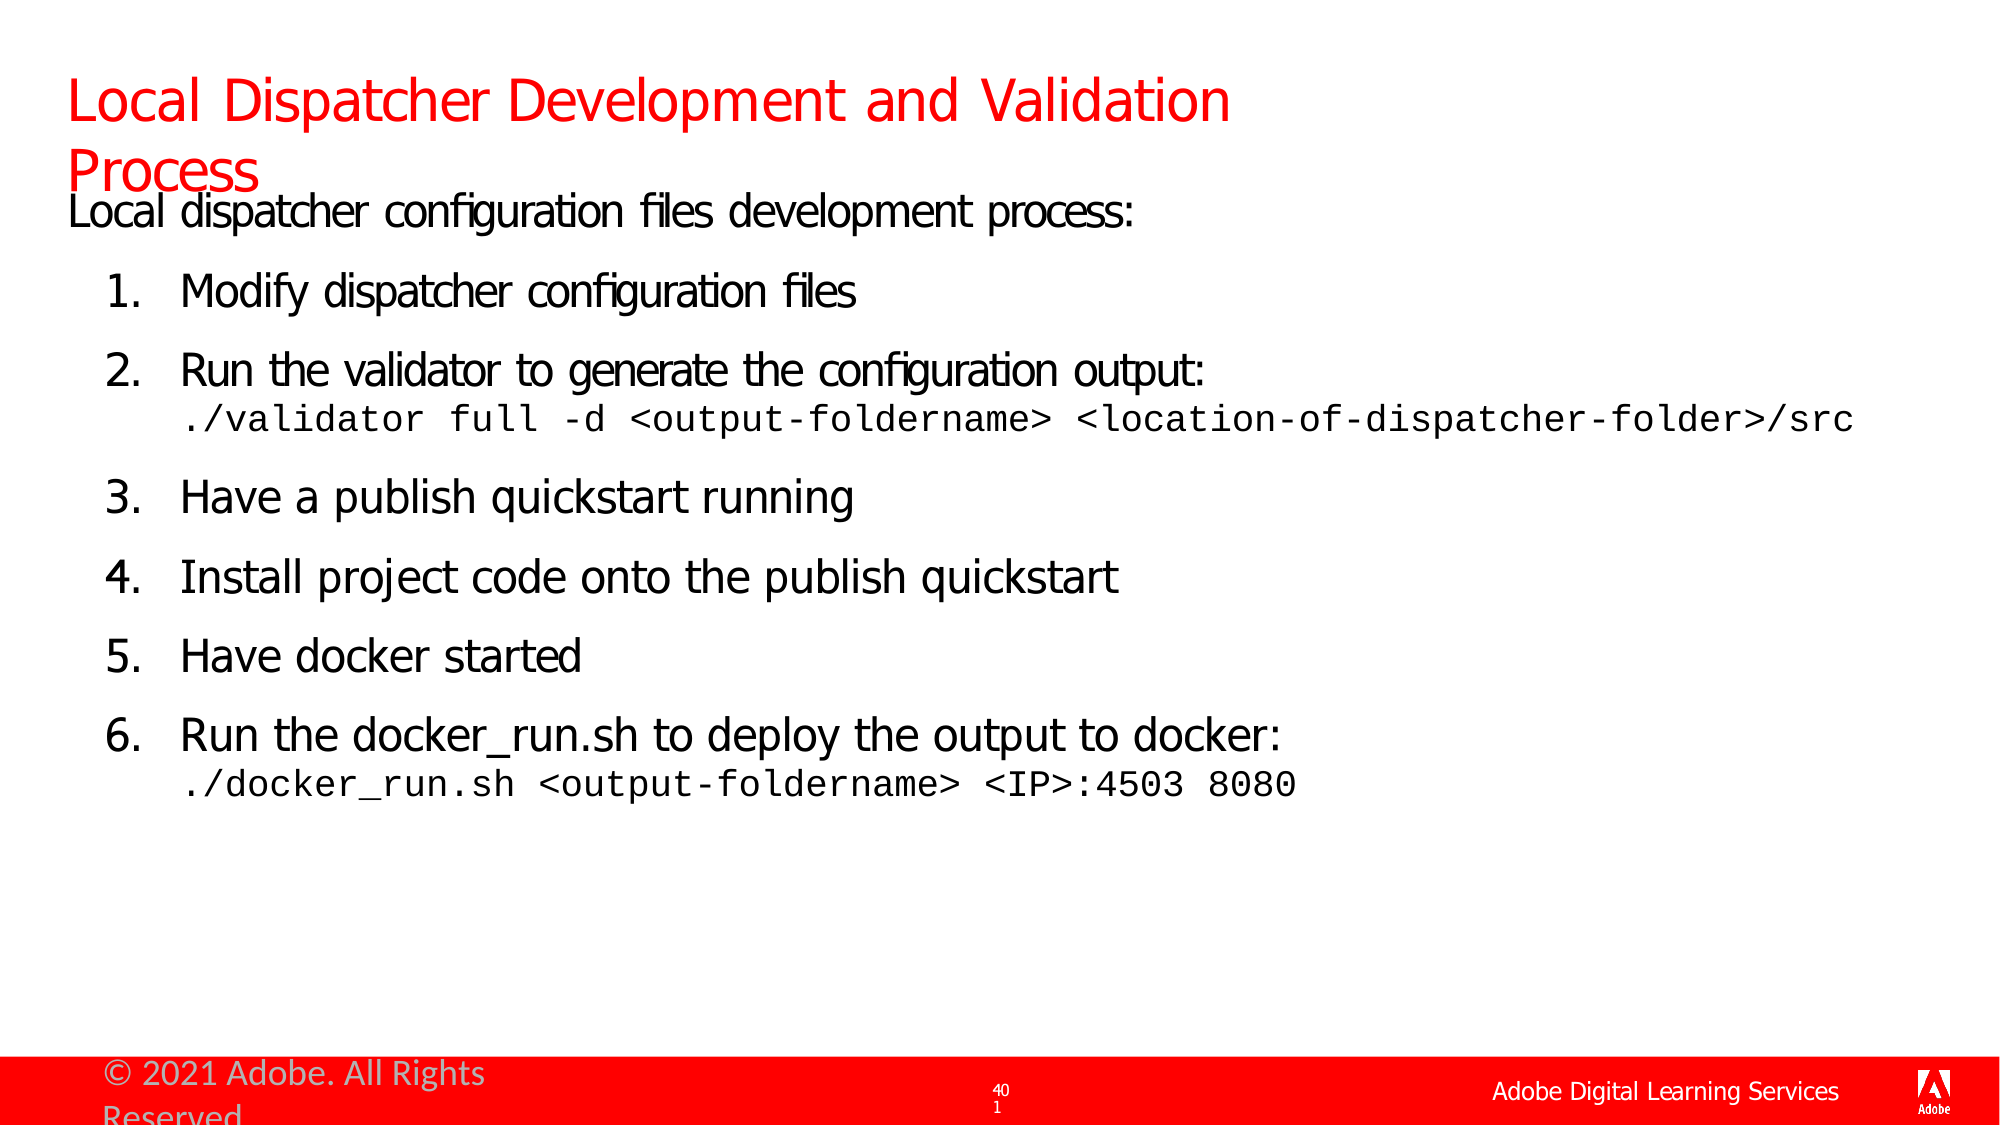

# Local Dispatcher Development and Validation Process
Local dispatcher configuration files development process:
Modify dispatcher configuration files
Run the validator to generate the configuration output:
./validator full -d <output-foldername> <location-of-dispatcher-folder>/src
Have a publish quickstart running
Install project code onto the publish quickstart
Have docker started
Run the docker_run.sh to deploy the output to docker:
./docker_run.sh <output-foldername> <IP>:4503 8080
© 2021 Adobe. All Rights Reserved
Adobe Digital Learning Services
401